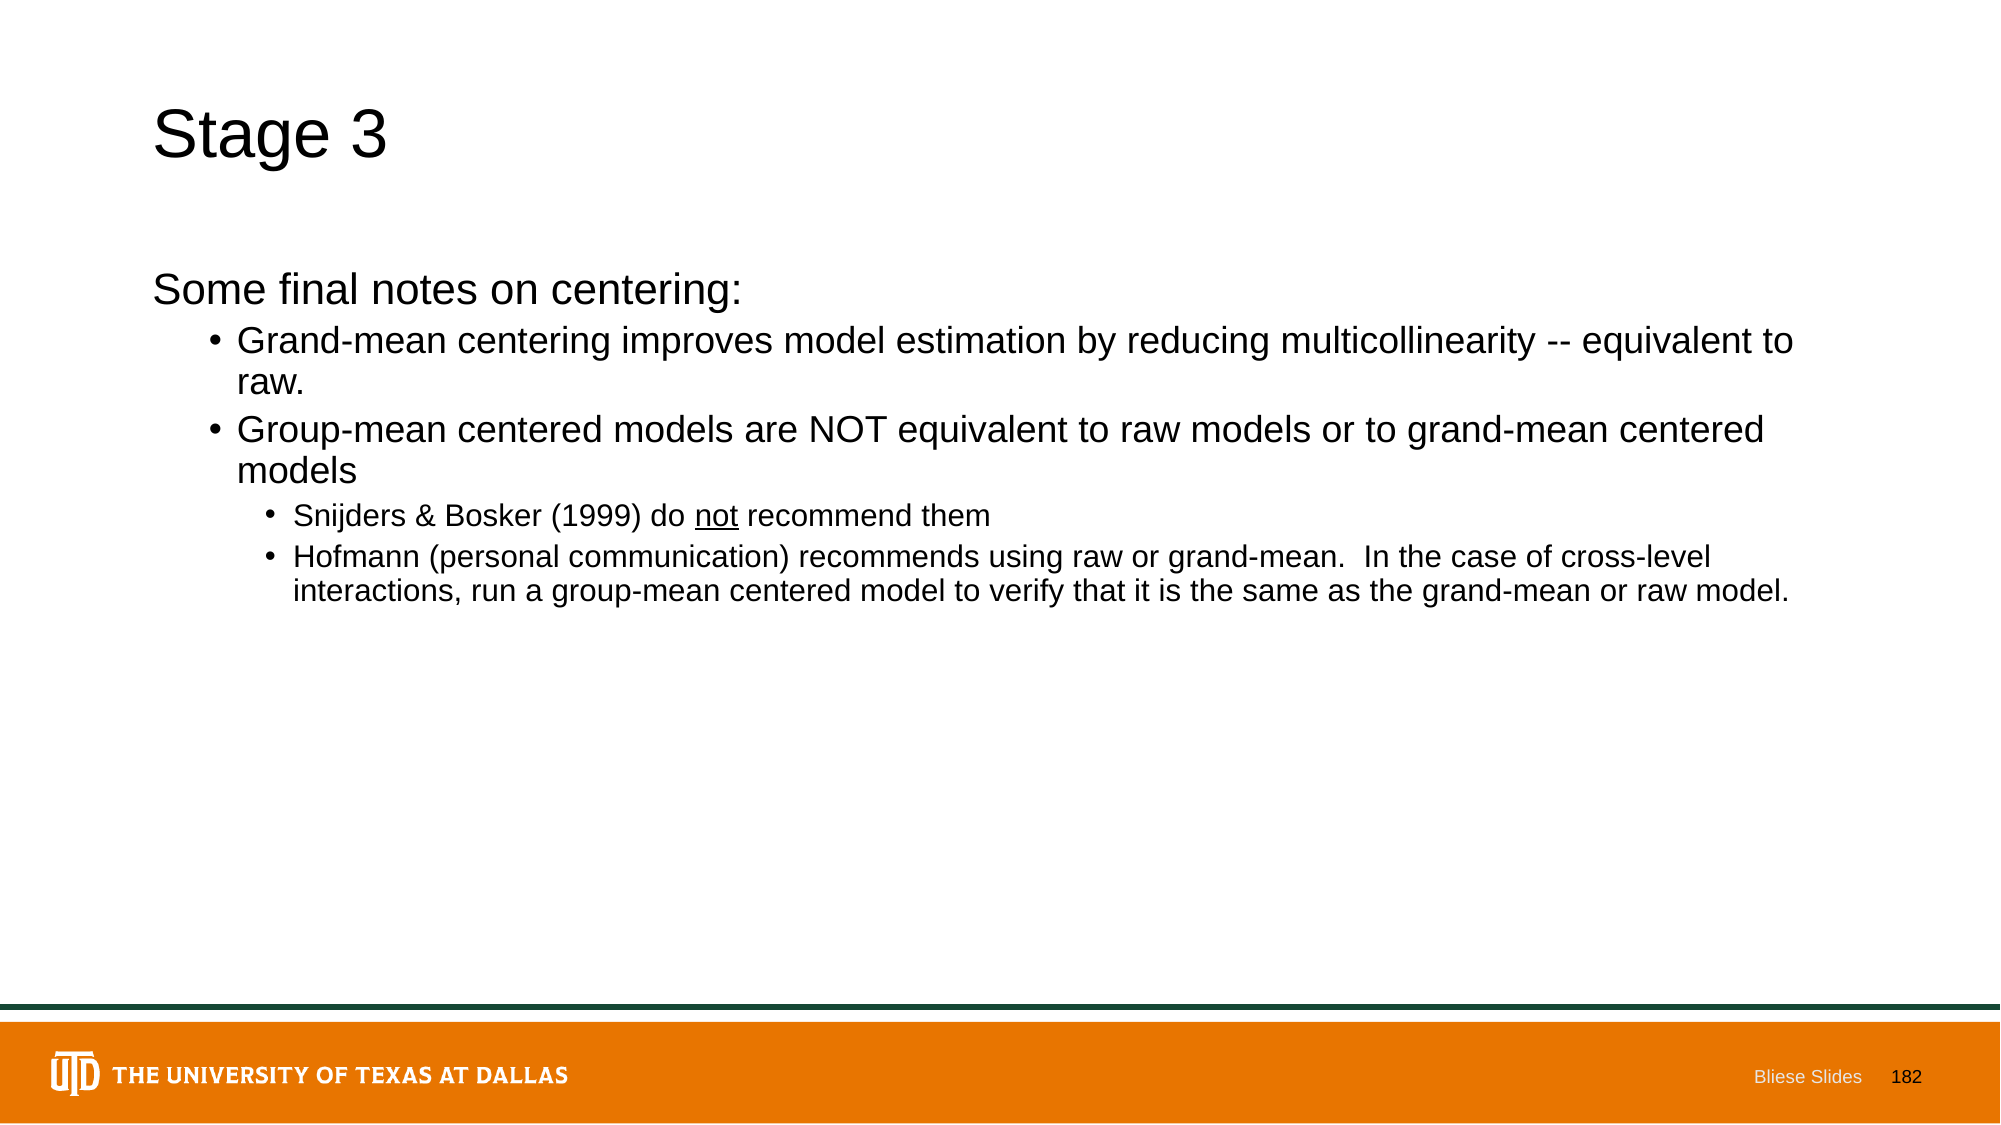

# Stage 3
Some final notes on centering:
Grand-mean centering improves model estimation by reducing multicollinearity -- equivalent to raw.
Group-mean centered models are NOT equivalent to raw models or to grand-mean centered models
Snijders & Bosker (1999) do not recommend them
Hofmann (personal communication) recommends using raw or grand-mean.  In the case of cross-level interactions, run a group-mean centered model to verify that it is the same as the grand-mean or raw model.
Bliese Slides
182